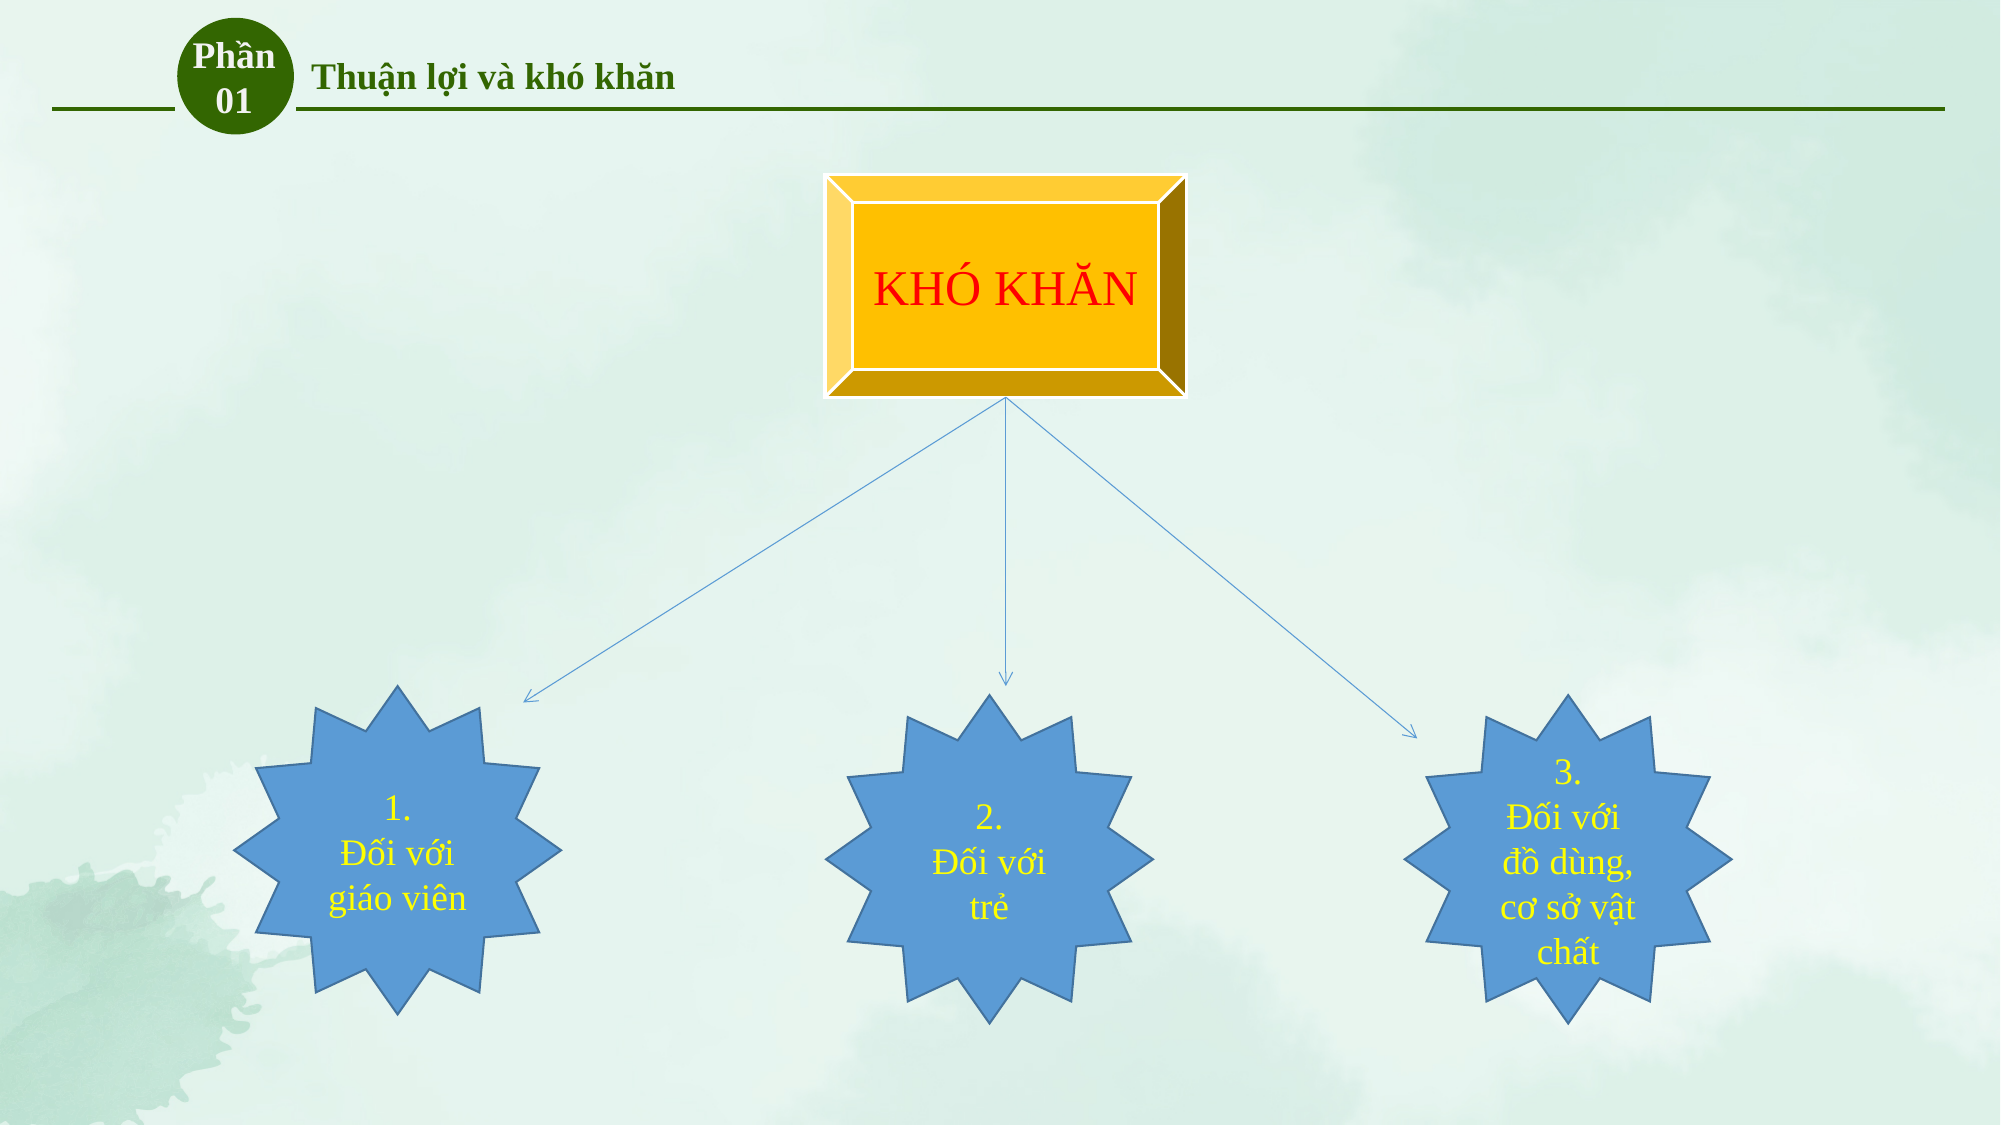

Phần 01
Thuận lợi và khó khăn
KHÓ KHĂN
1.
Đối với giáo viên
2.
Đối với trẻ
3.
Đối với  đồ dùng, cơ sở vật chất